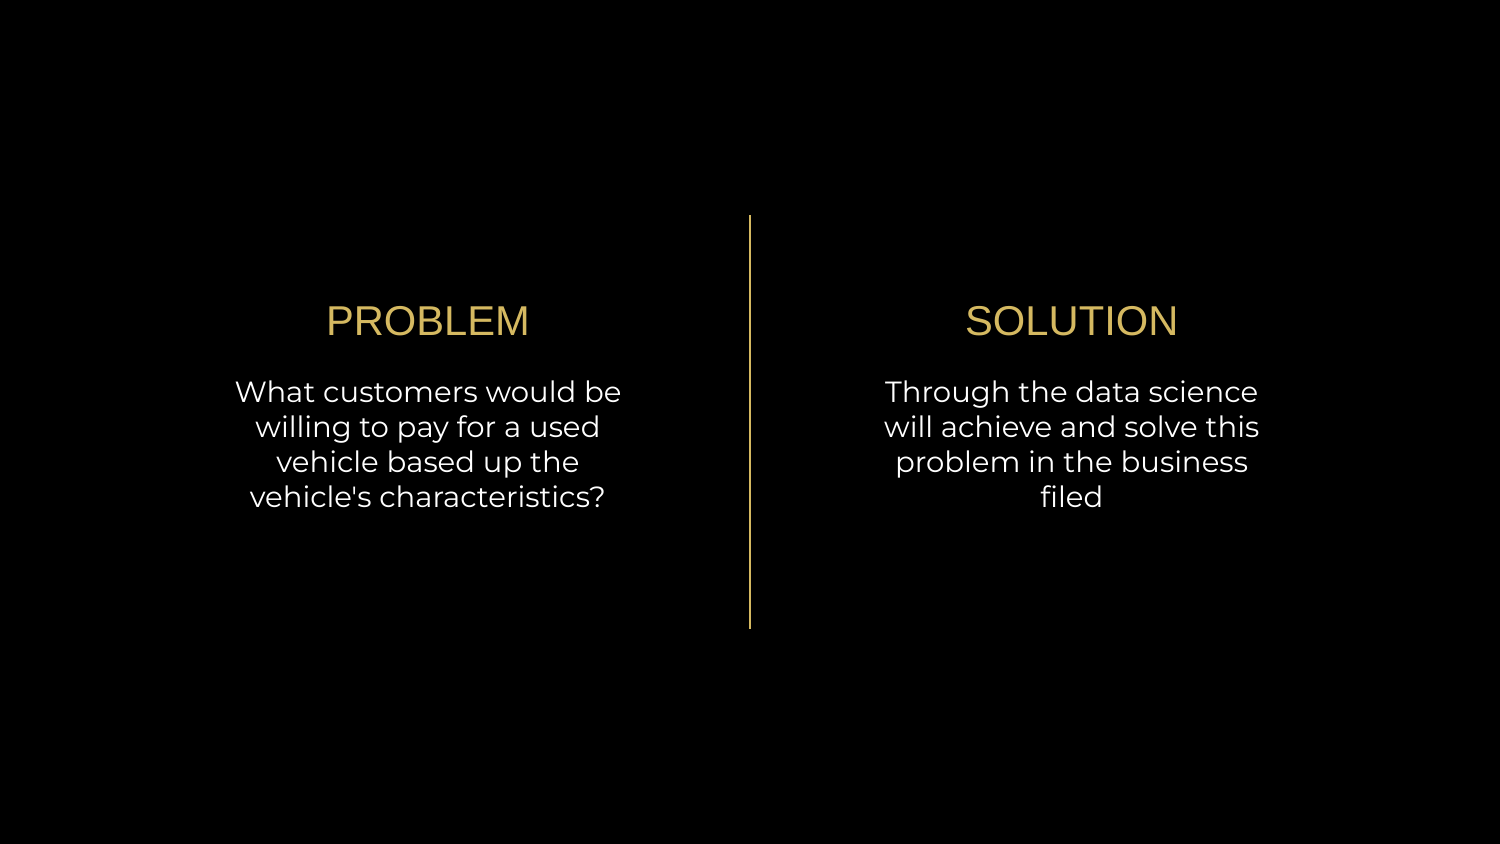

# PROBLEM
SOLUTION
What customers would be willing to pay for a used vehicle based up the vehicle's characteristics?
Through the data science will achieve and solve this problem in the business filed